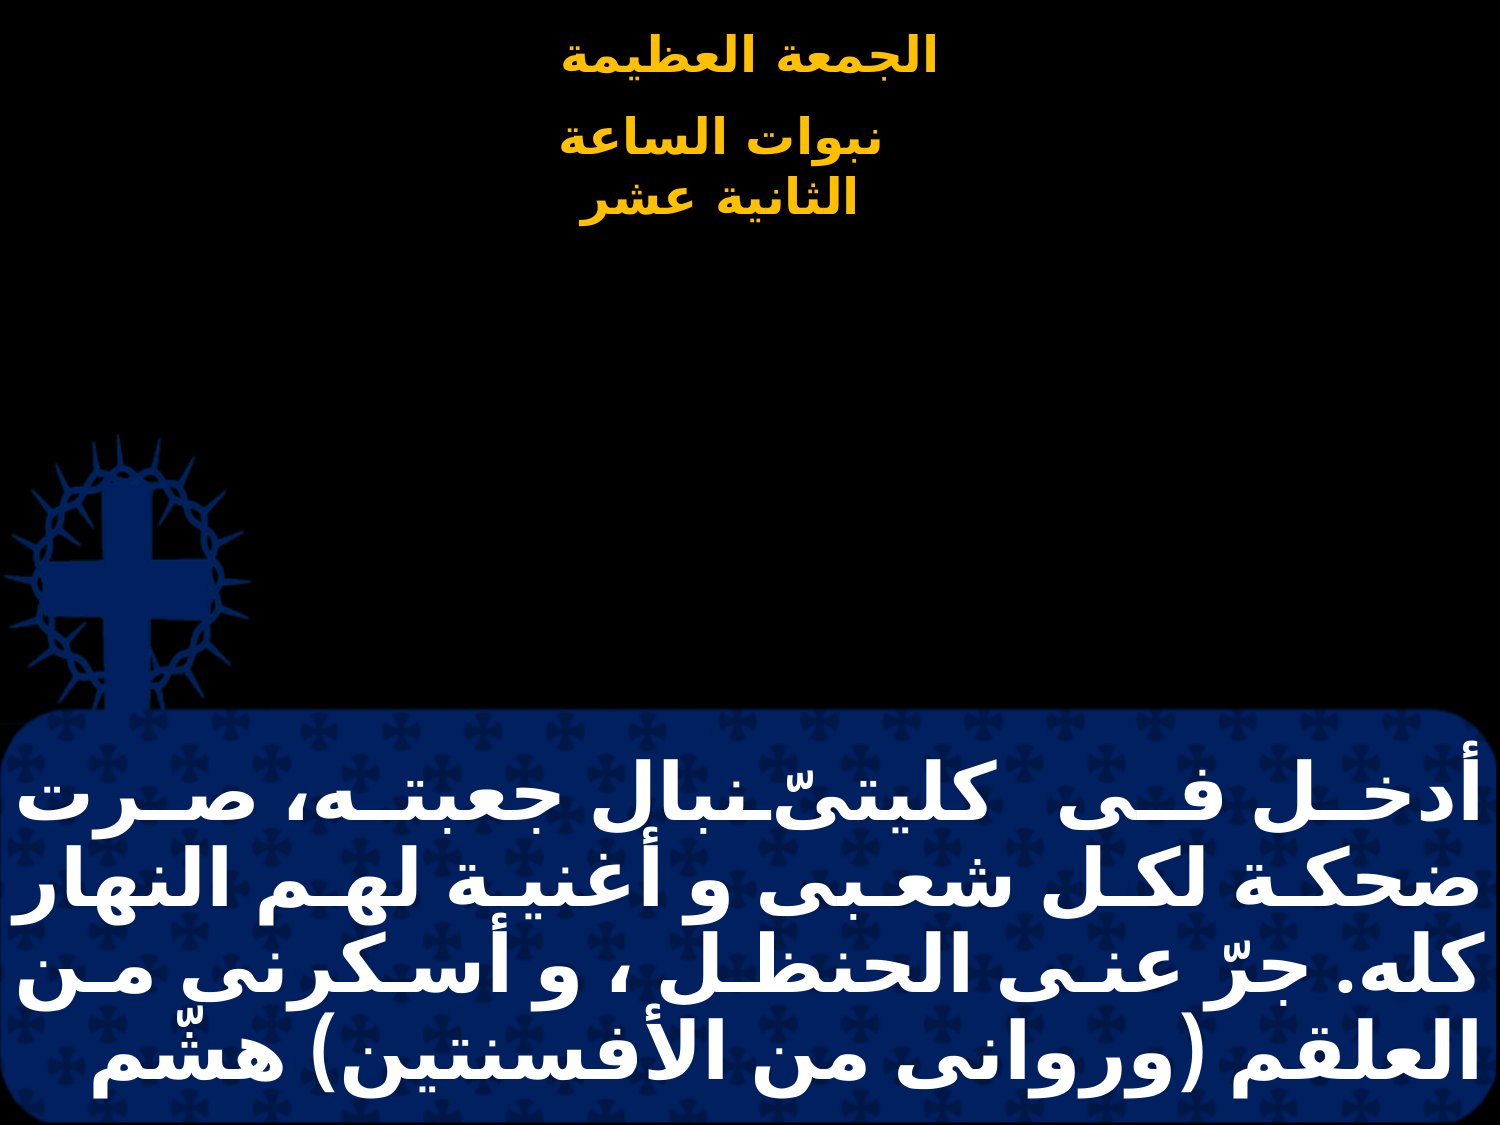

# أدخل فى كليتىّ نبال جعبته، صرت ضحكة لكل شعبى و أغنية لهم النهار كله. جرّ عنى الحنظل ، و أسكرنى من العلقم (وروانى من الأفسنتين) هشّم